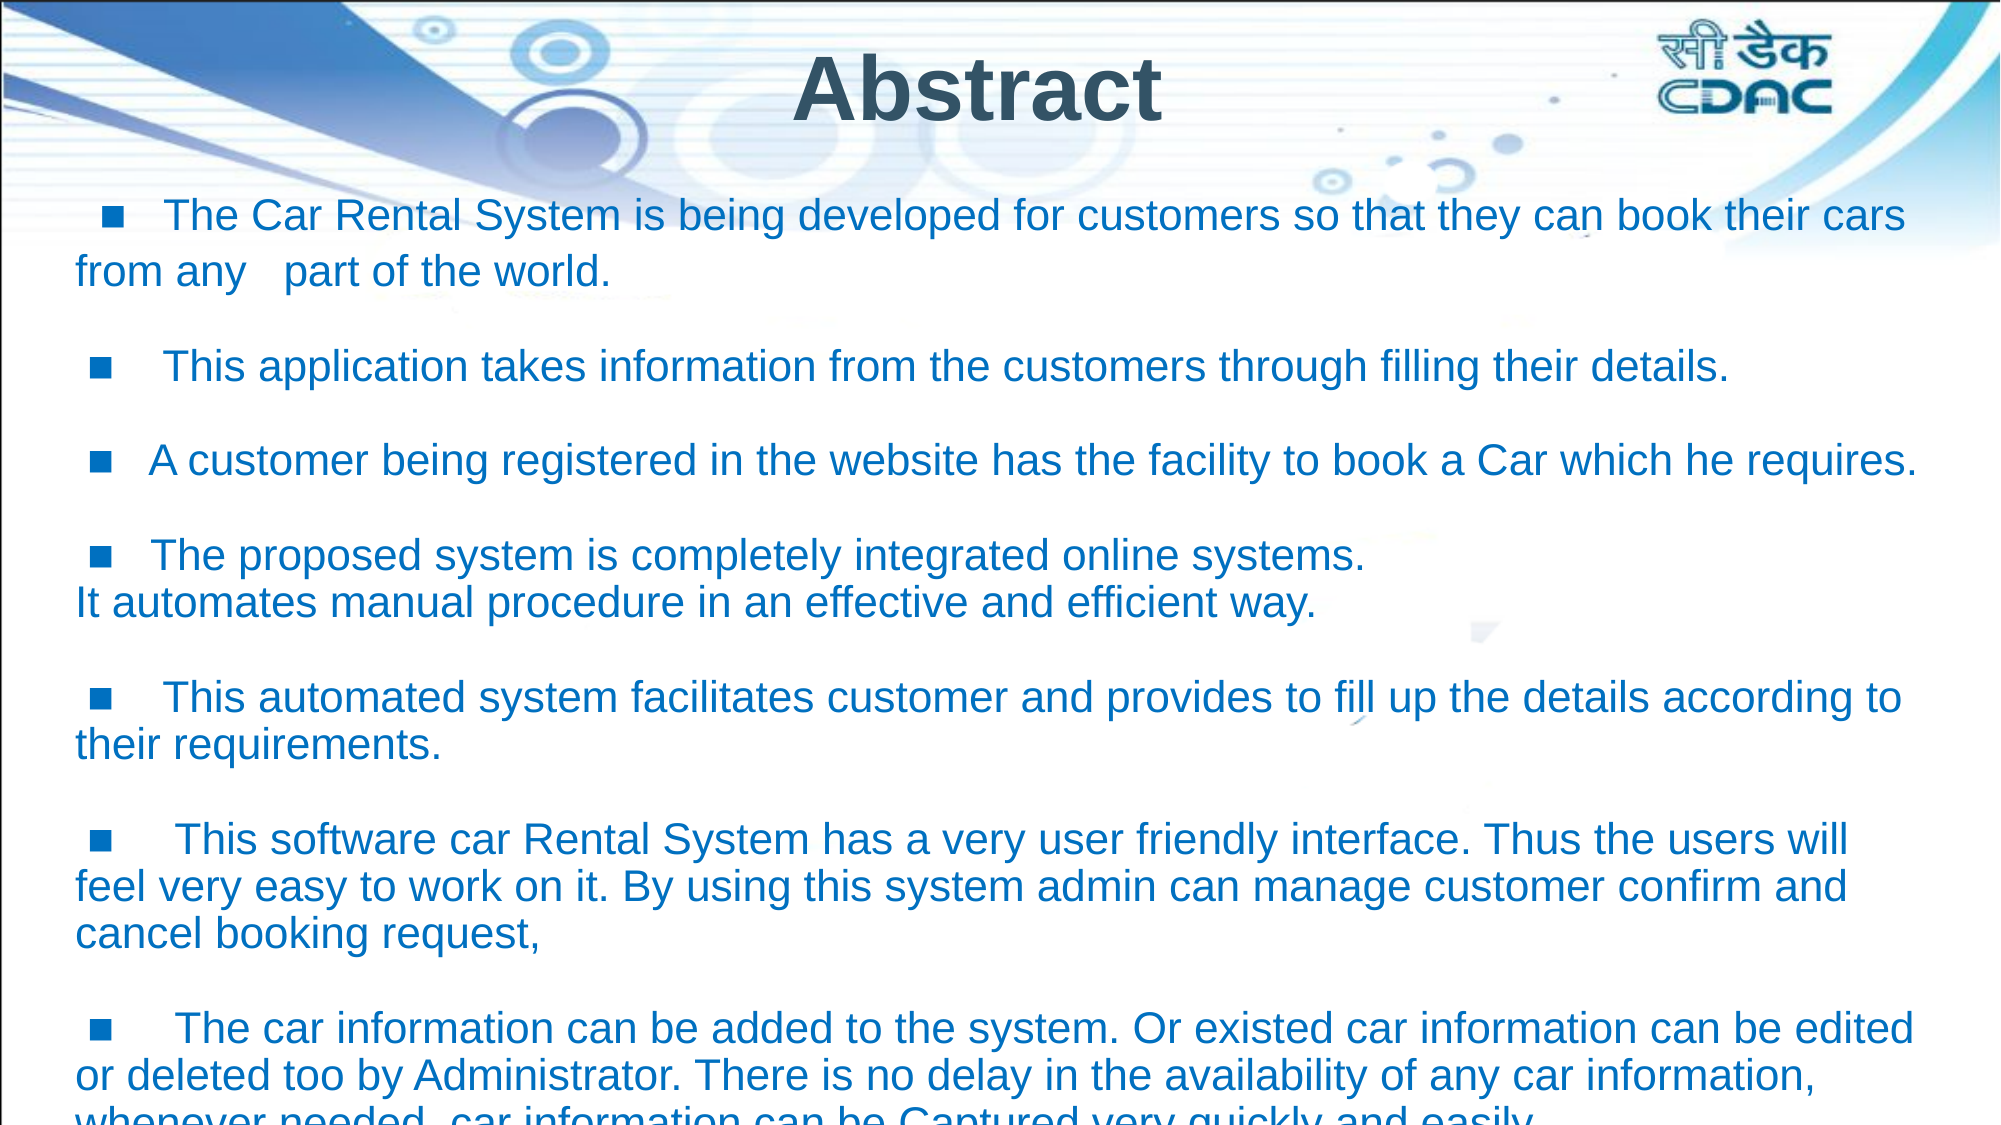

Abstract
# ■   The Car Rental System is being developed for customers so that they can book their cars from any   part of the world. ■    This application takes information from the customers through filling their details. ■   A customer being registered in the website has the facility to book a Car which he requires. ■   The proposed system is completely integrated online systems. It automates manual procedure in an effective and efficient way. ■    This automated system facilitates customer and provides to fill up the details according to their requirements. ■     This software car Rental System has a very user friendly interface. Thus the users will feel very easy to work on it. By using this system admin can manage customer confirm and cancel booking request, ■     The car information can be added to the system. Or existed car information can be edited or deleted too by Administrator. There is no delay in the availability of any car information, whenever needed, car information can be Captured very quickly and easily.